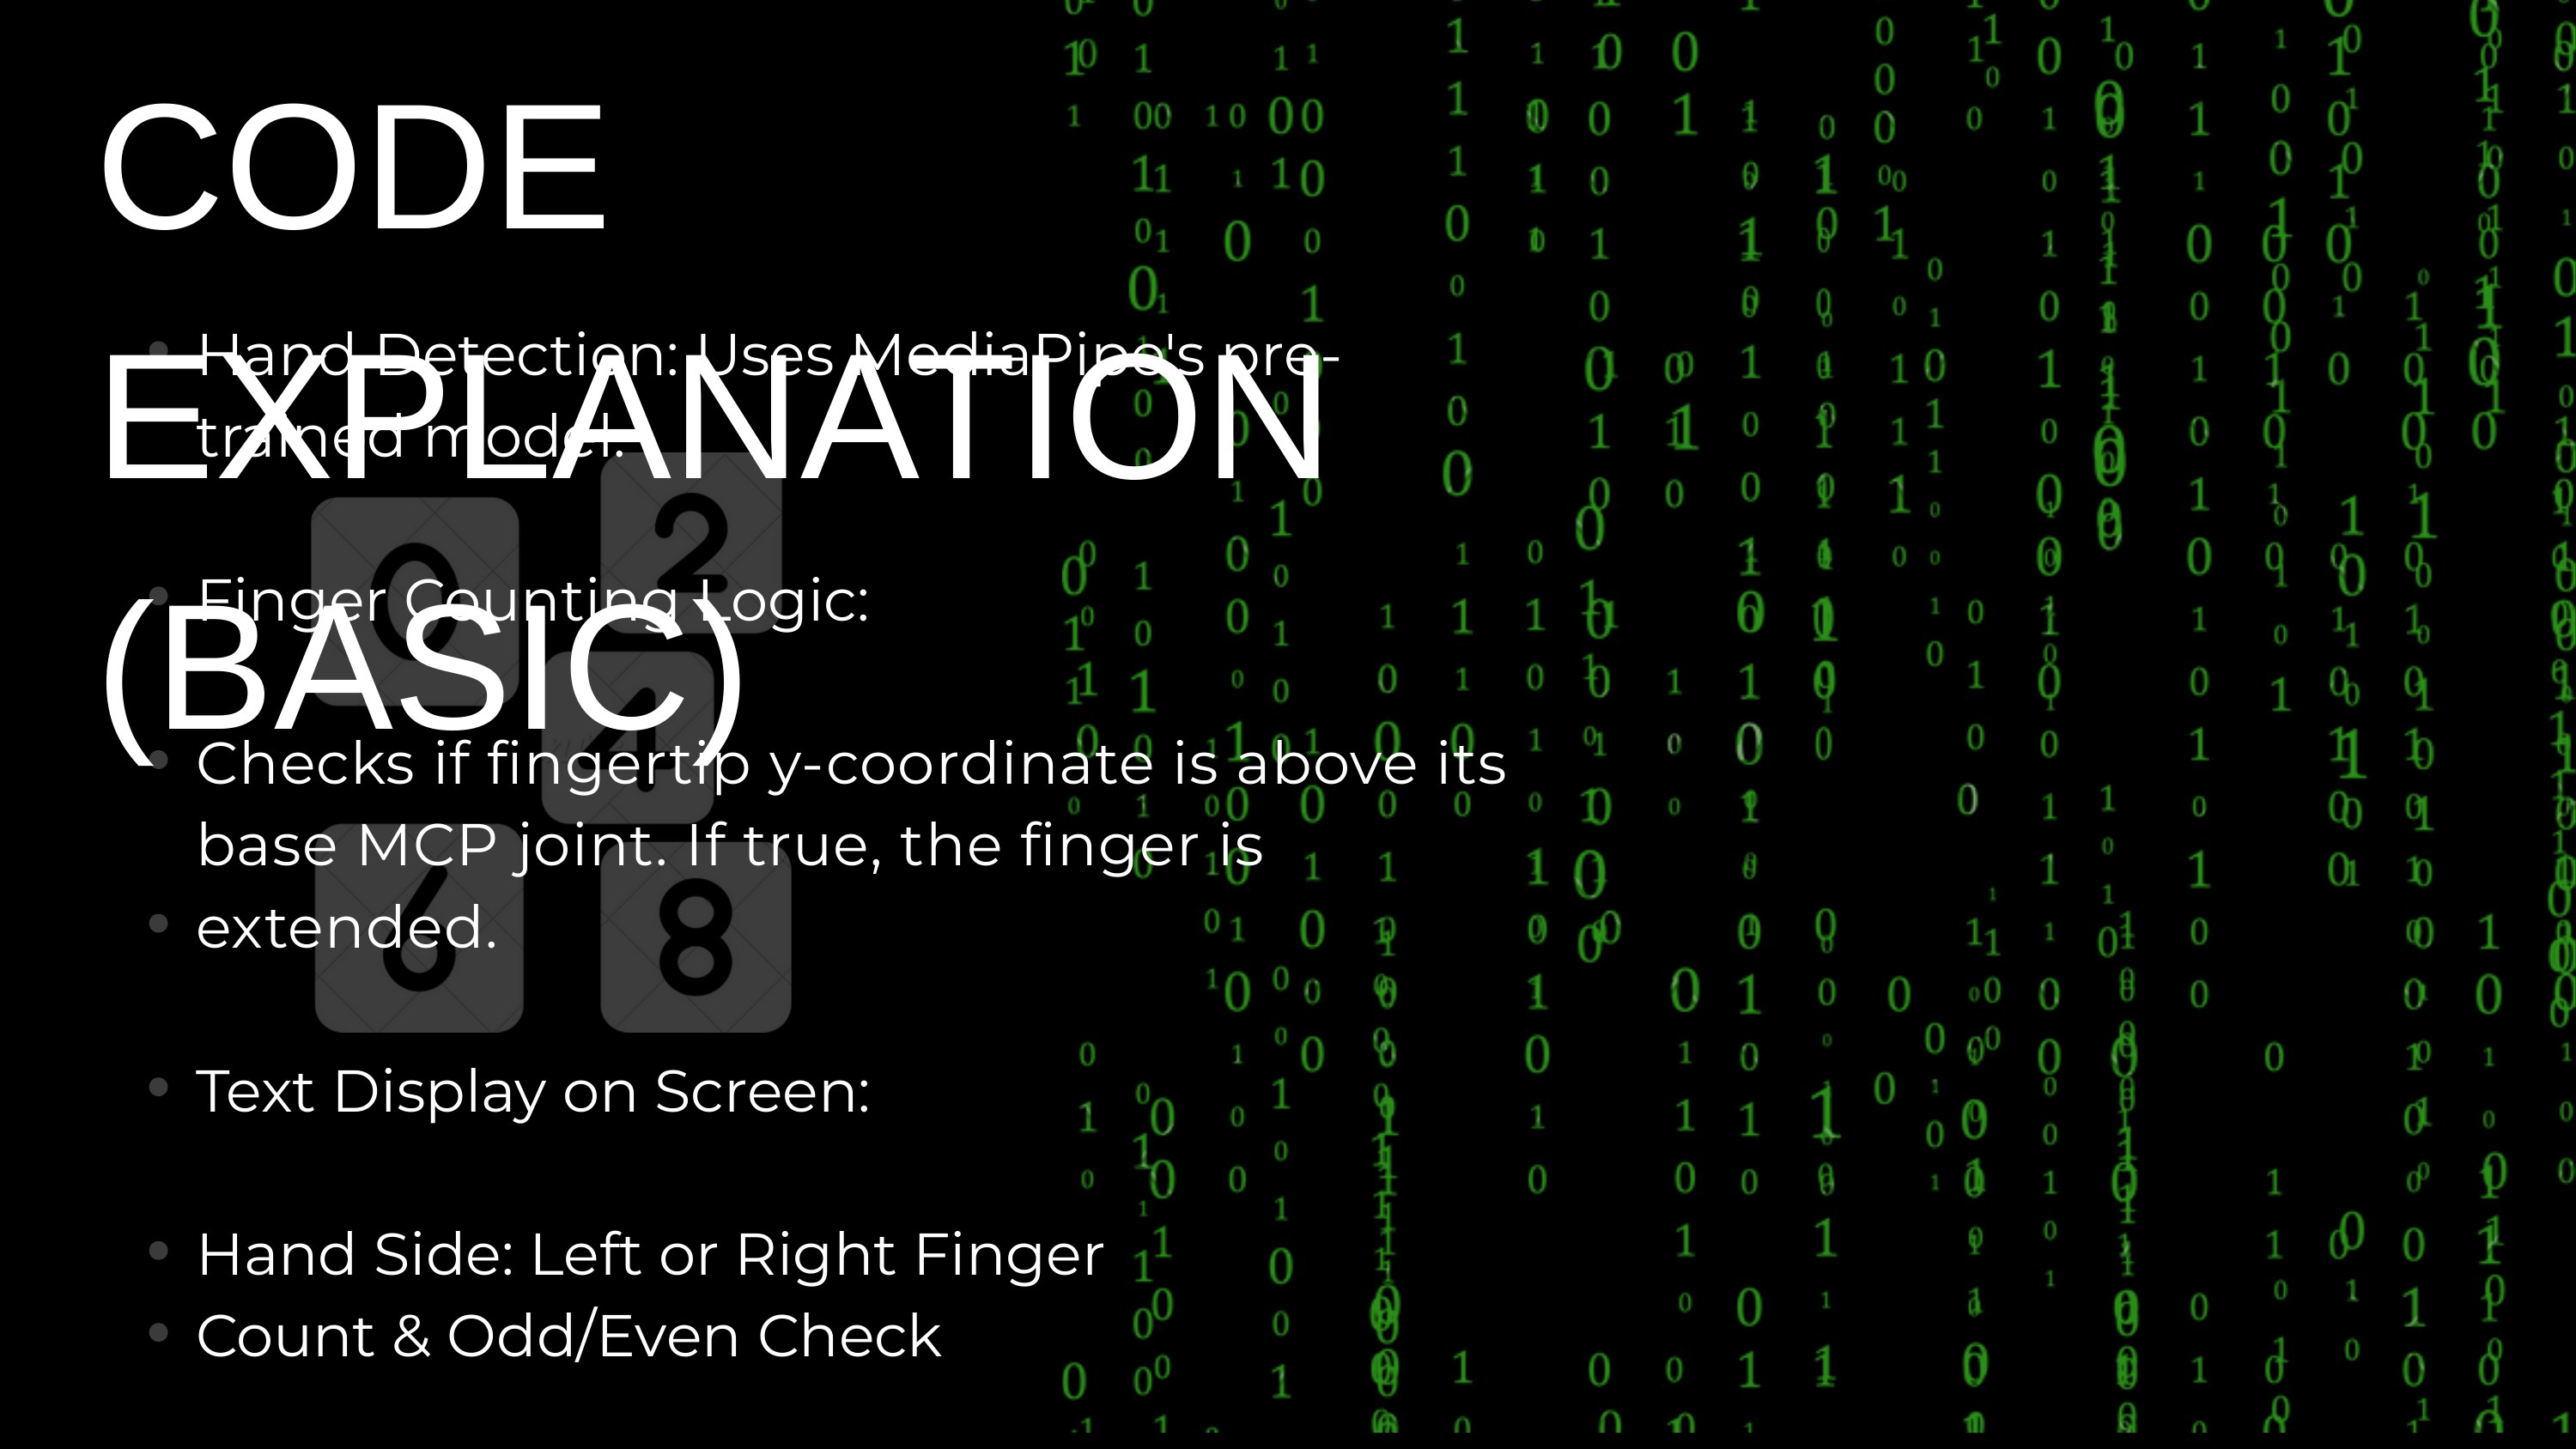

CODE EXPLANATION (BASIC)
Hand Detection: Uses MediaPipe's pre- trained model.

Finger Counting Logic:

Checks if fingertip y-coordinate is above its base MCP joint. If true, the finger is extended.

Text Display on Screen:

Hand Side: Left or Right Finger Count & Odd/Even Check